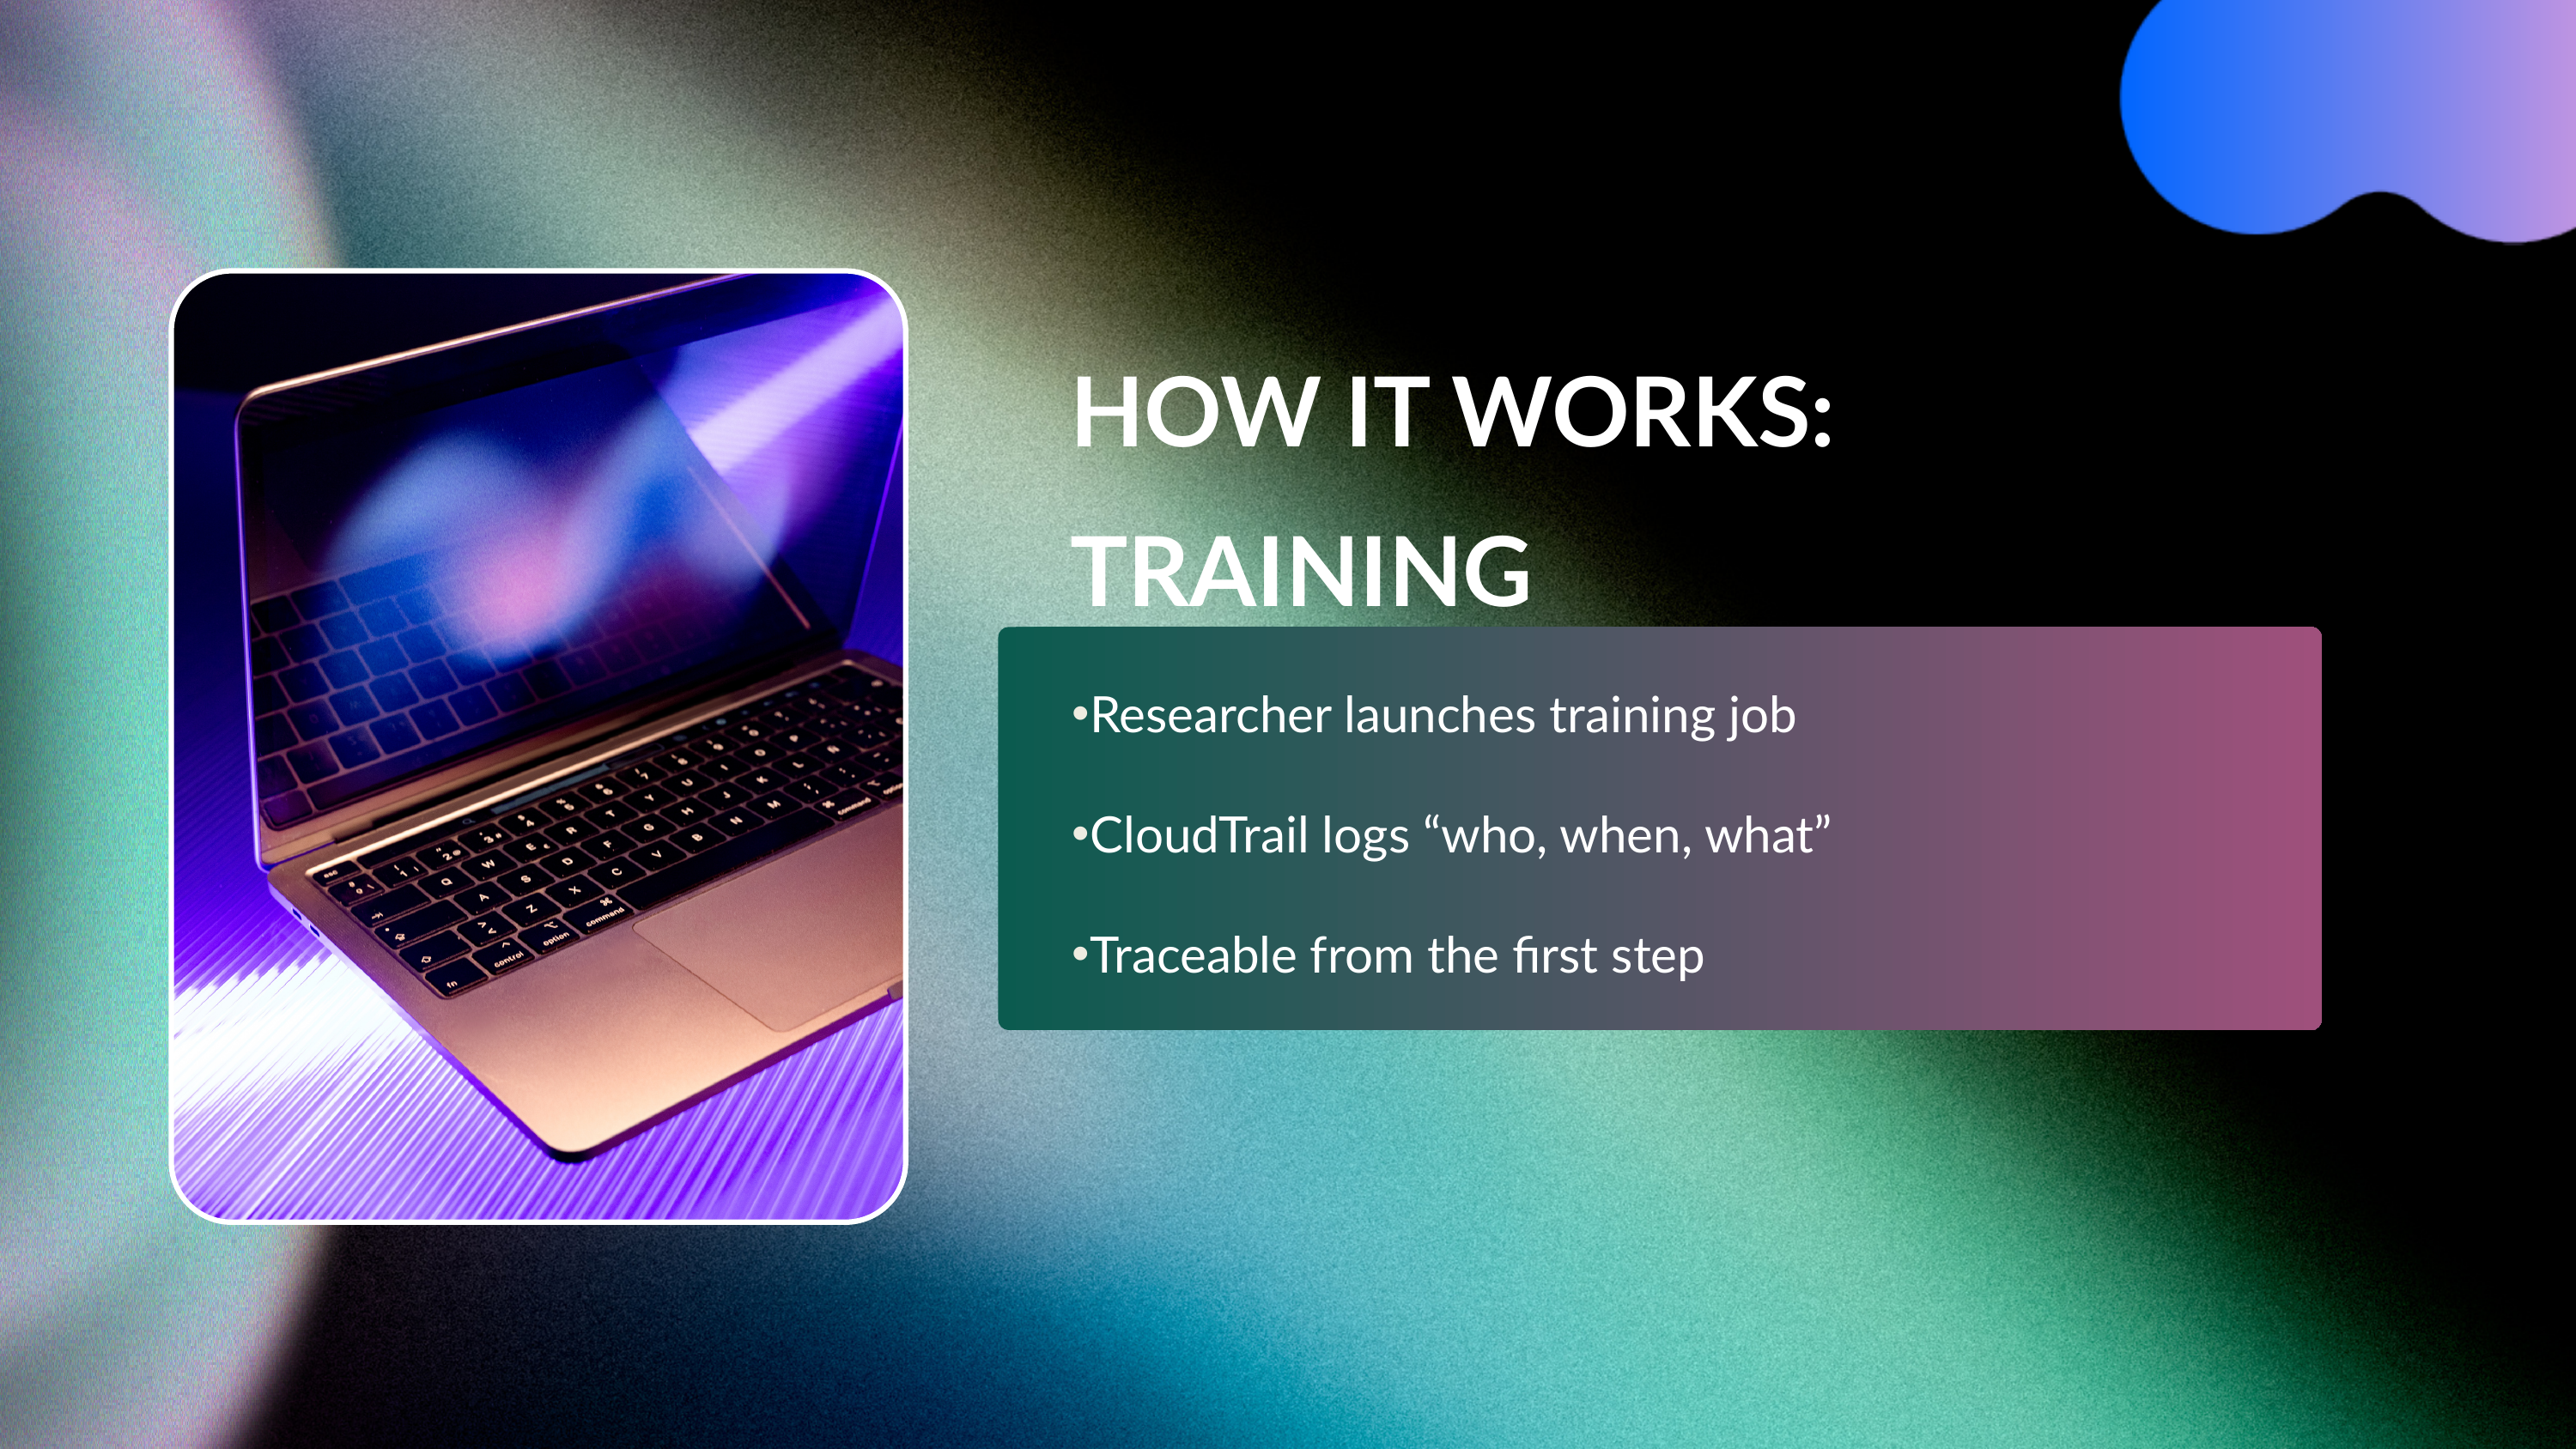

HOW IT WORKS:
TRAINING

Researcher launches training job

CloudTrail logs “who, when, what”

Traceable from the first step